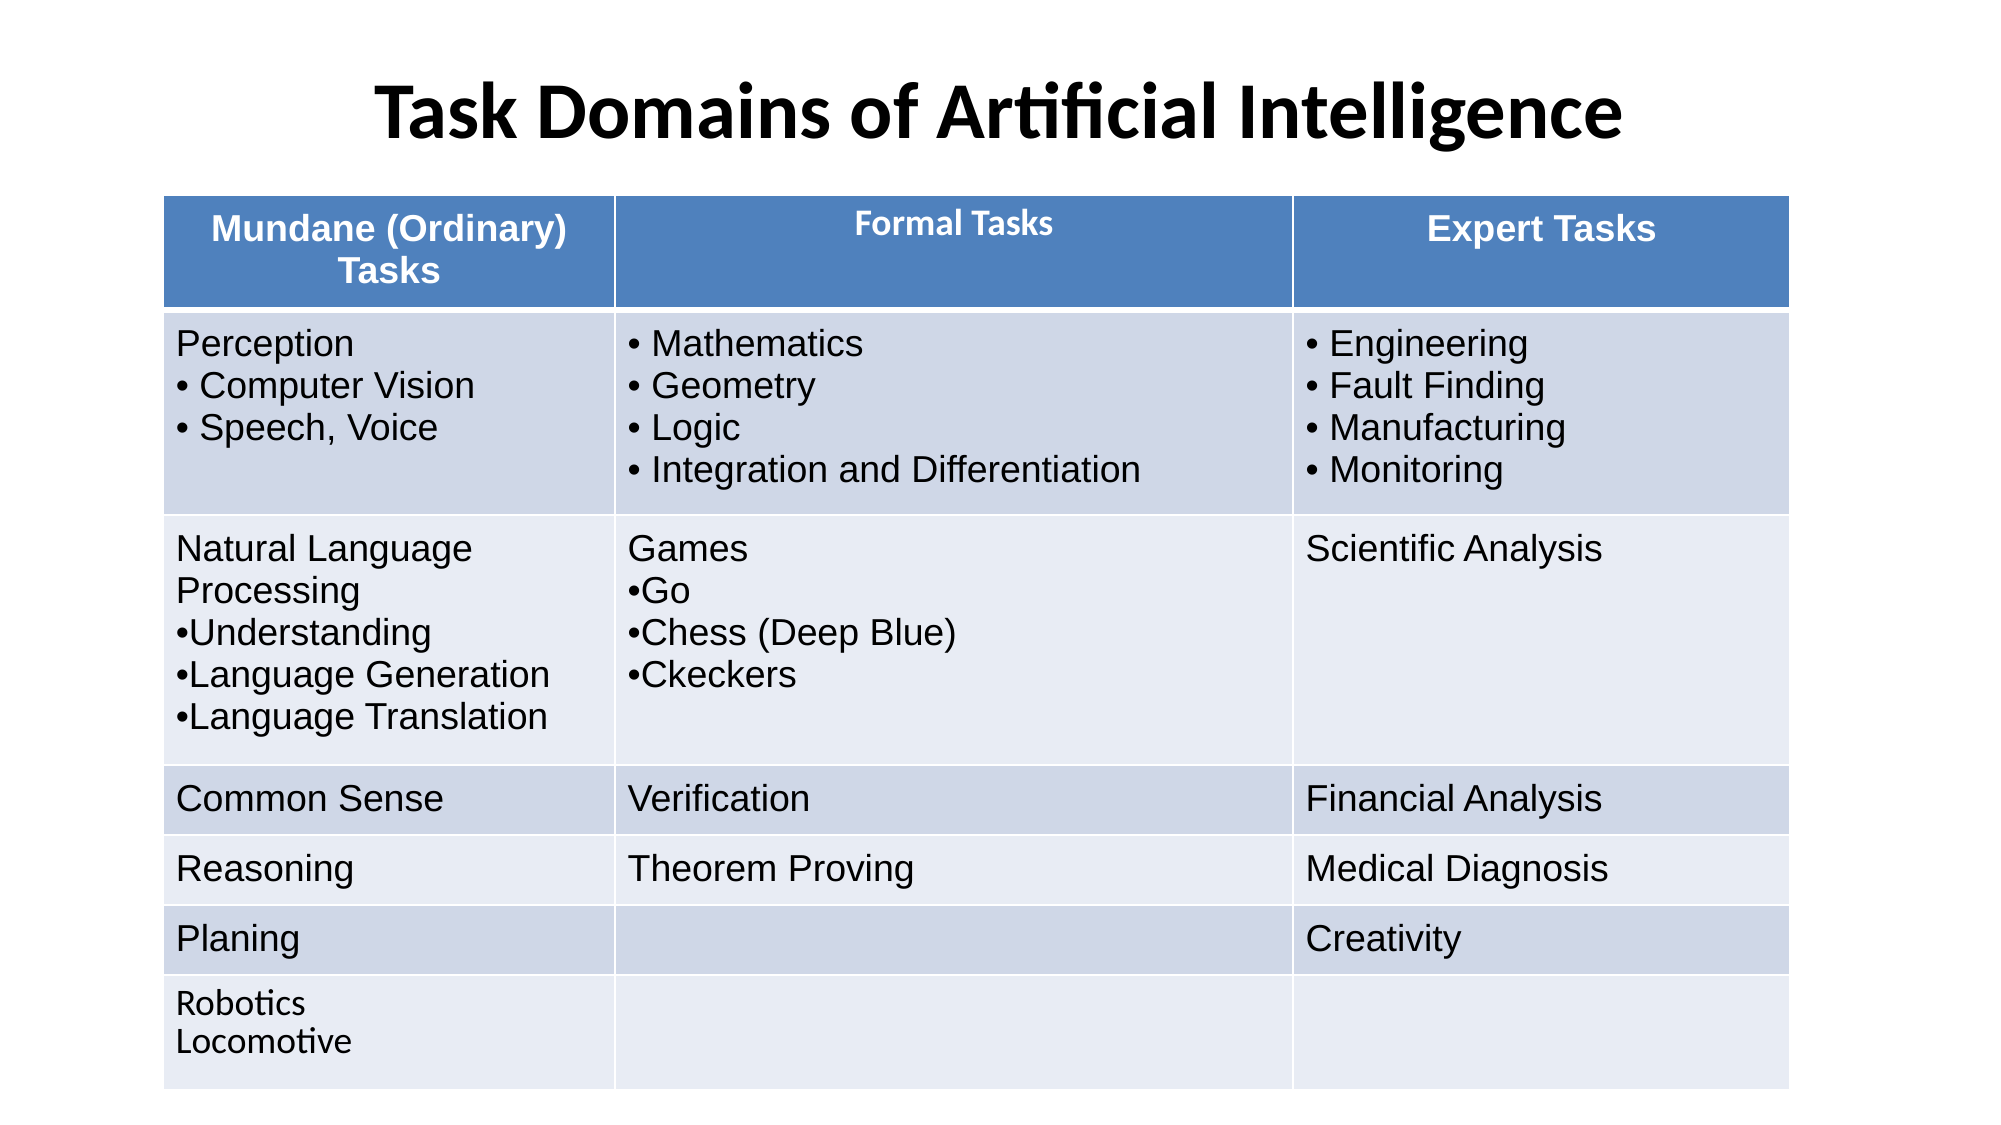

# Task Domains of Artificial Intelligence
| Mundane (Ordinary) Tasks | Formal Tasks | Expert Tasks |
| --- | --- | --- |
| Perception Computer Vision Speech, Voice | Mathematics Geometry Logic Integration and Differentiation | Engineering Fault Finding Manufacturing Monitoring |
| Natural Language Processing Understanding Language Generation Language Translation | Games Go Chess (Deep Blue) Ckeckers | Scientific Analysis |
| Common Sense | Verification | Financial Analysis |
| Reasoning | Theorem Proving | Medical Diagnosis |
| Planing |  | Creativity |
| Robotics Locomotive |  |  |